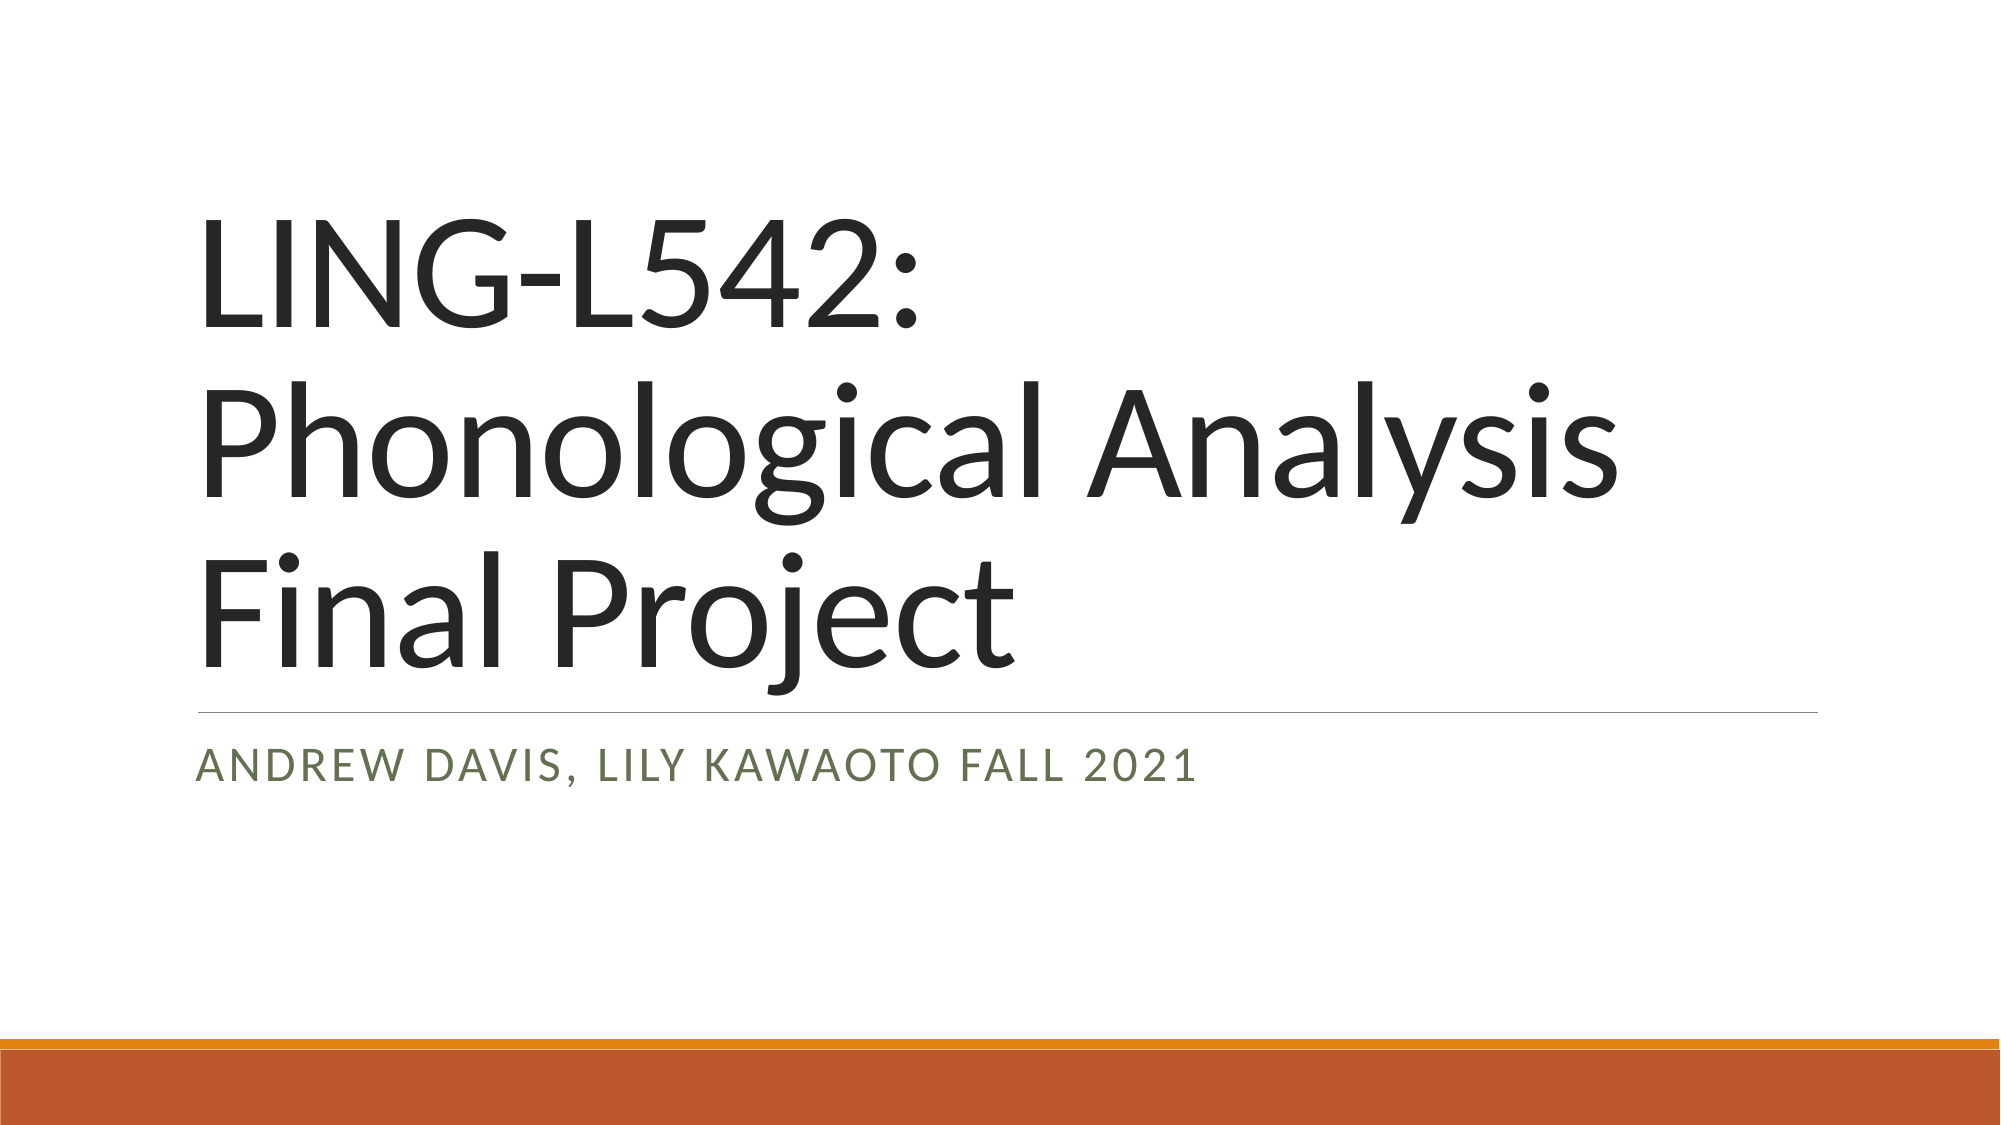

# LING-L542: Phonological Analysis Final Project
Andrew Davis, Lily Kawaoto Fall 2021